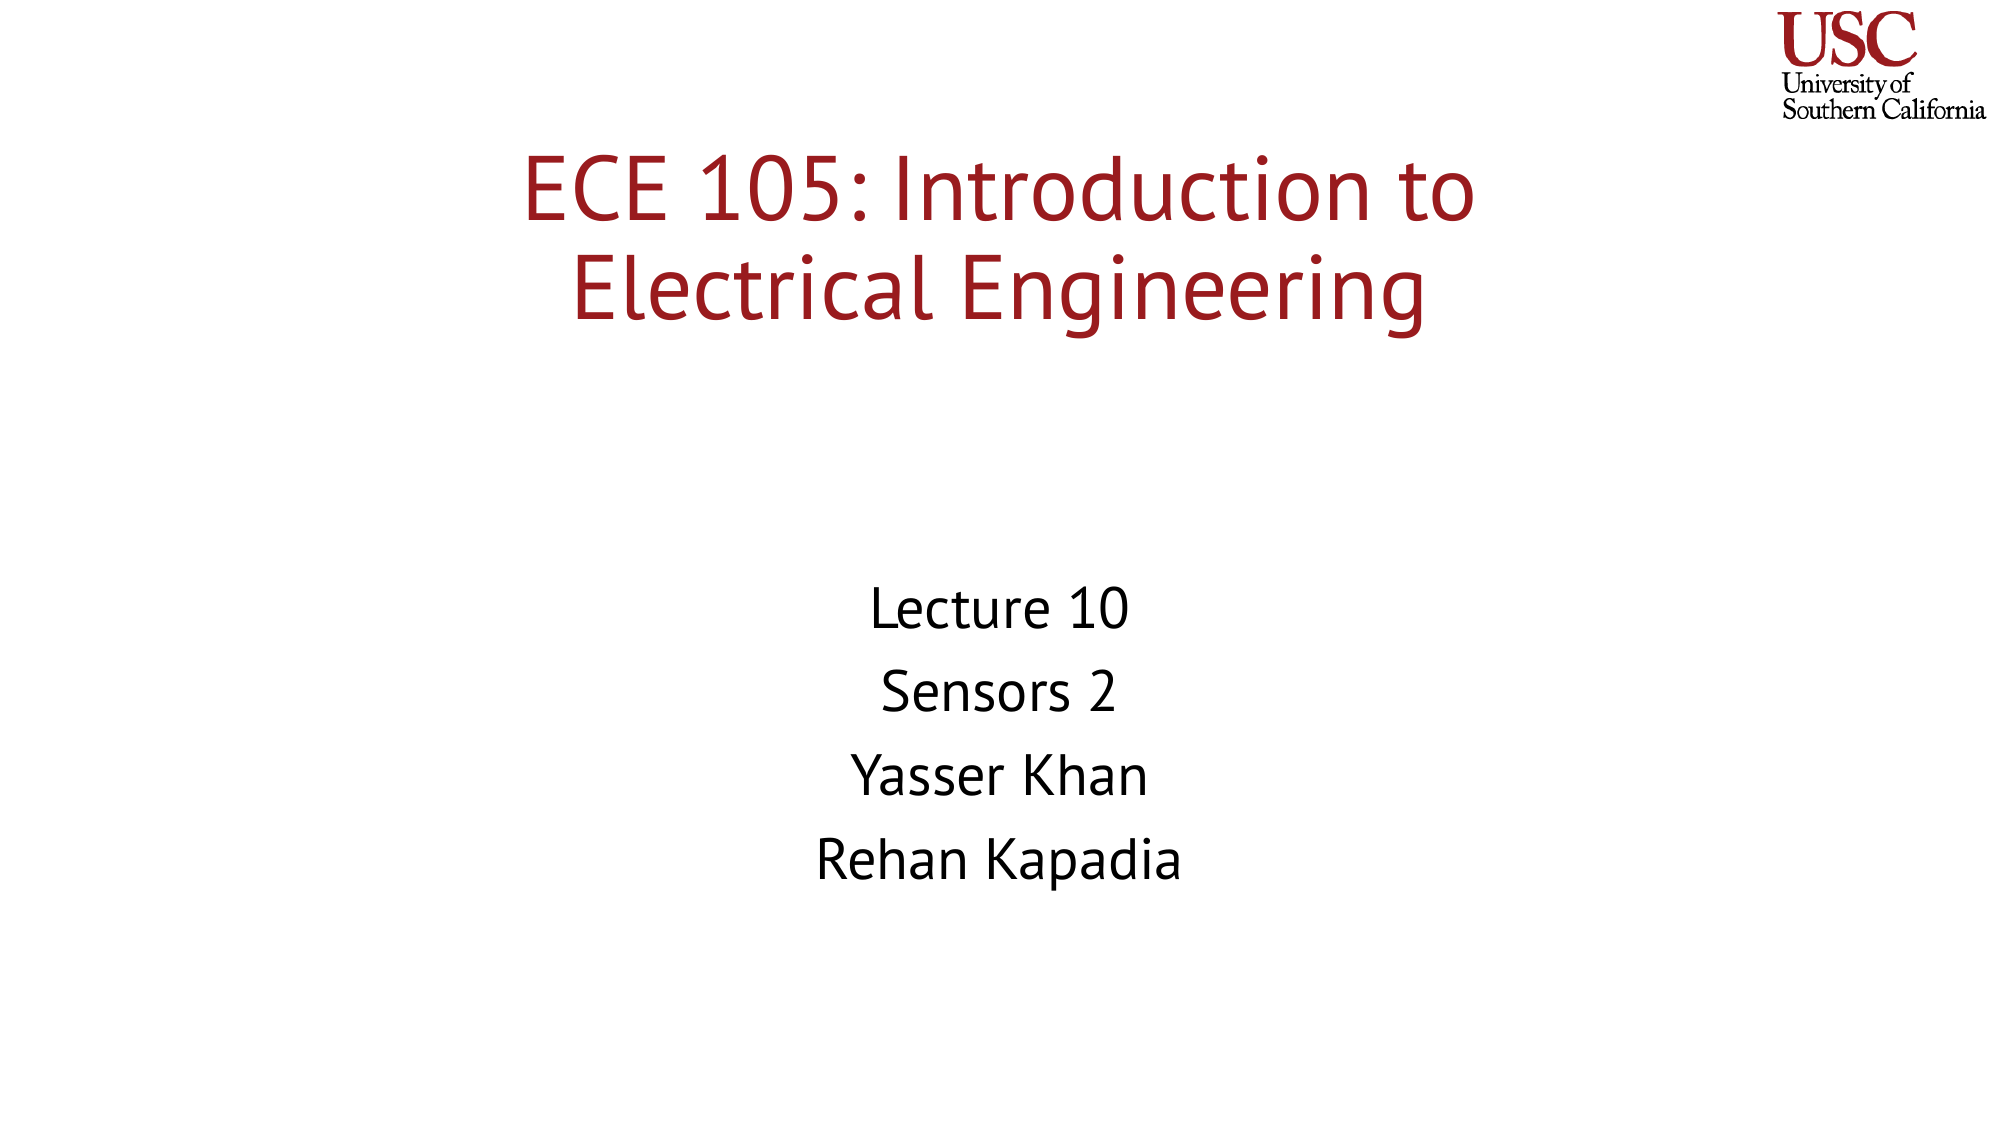

# ECE 105: Introduction to Electrical Engineering
Lecture 10
Sensors 2
Yasser Khan
Rehan Kapadia